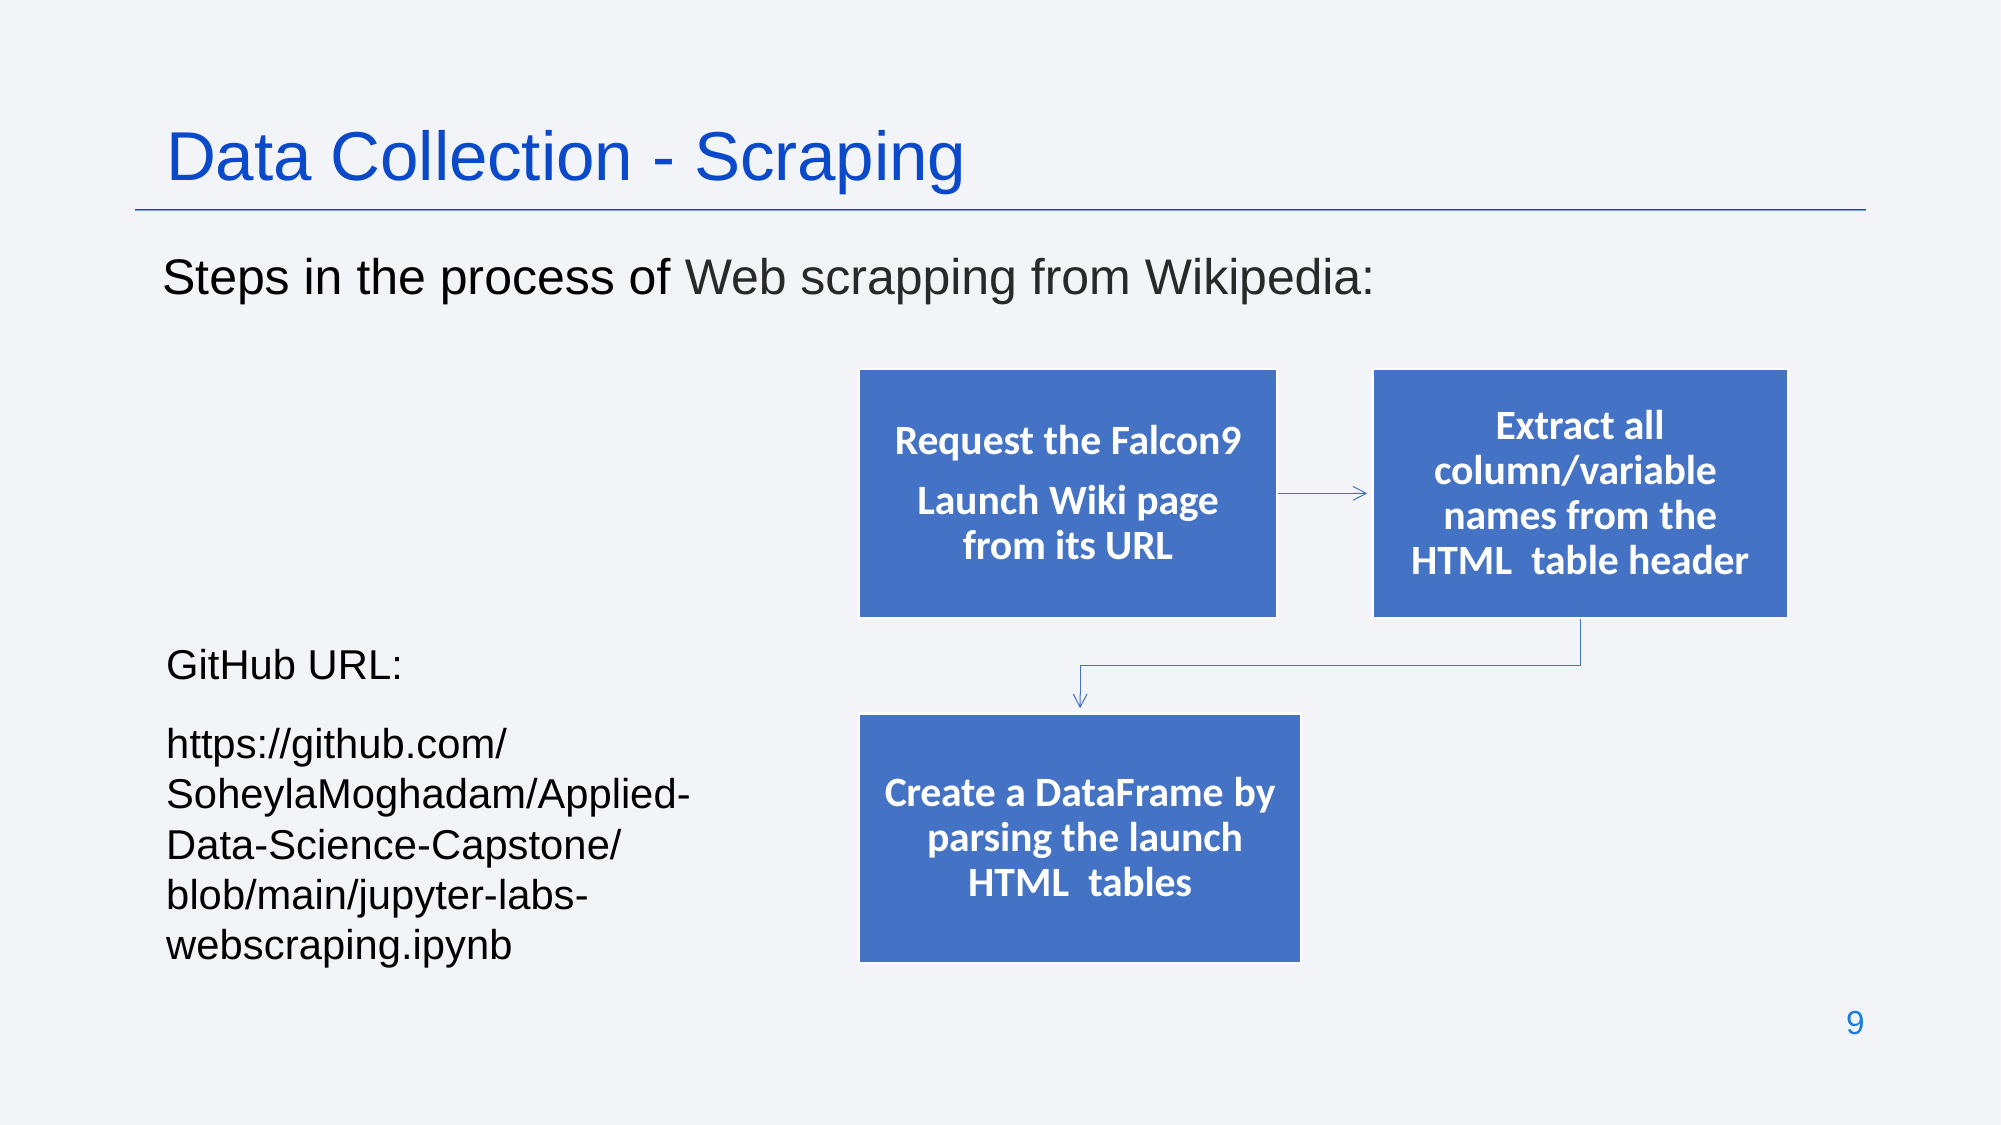

Data Collection - Scraping
 Steps in the process of Web scrapping from Wikipedia:

GitHub URL:
https://github.com/SoheylaMoghadam/Applied-Data-Science-Capstone/blob/main/jupyter-labs-webscraping.ipynb

Request the Falcon9
Launch Wiki page from its URL

Extract all column/variable  names from the HTML  table header
Create a DataFrame by  parsing the launch HTML  tables
9